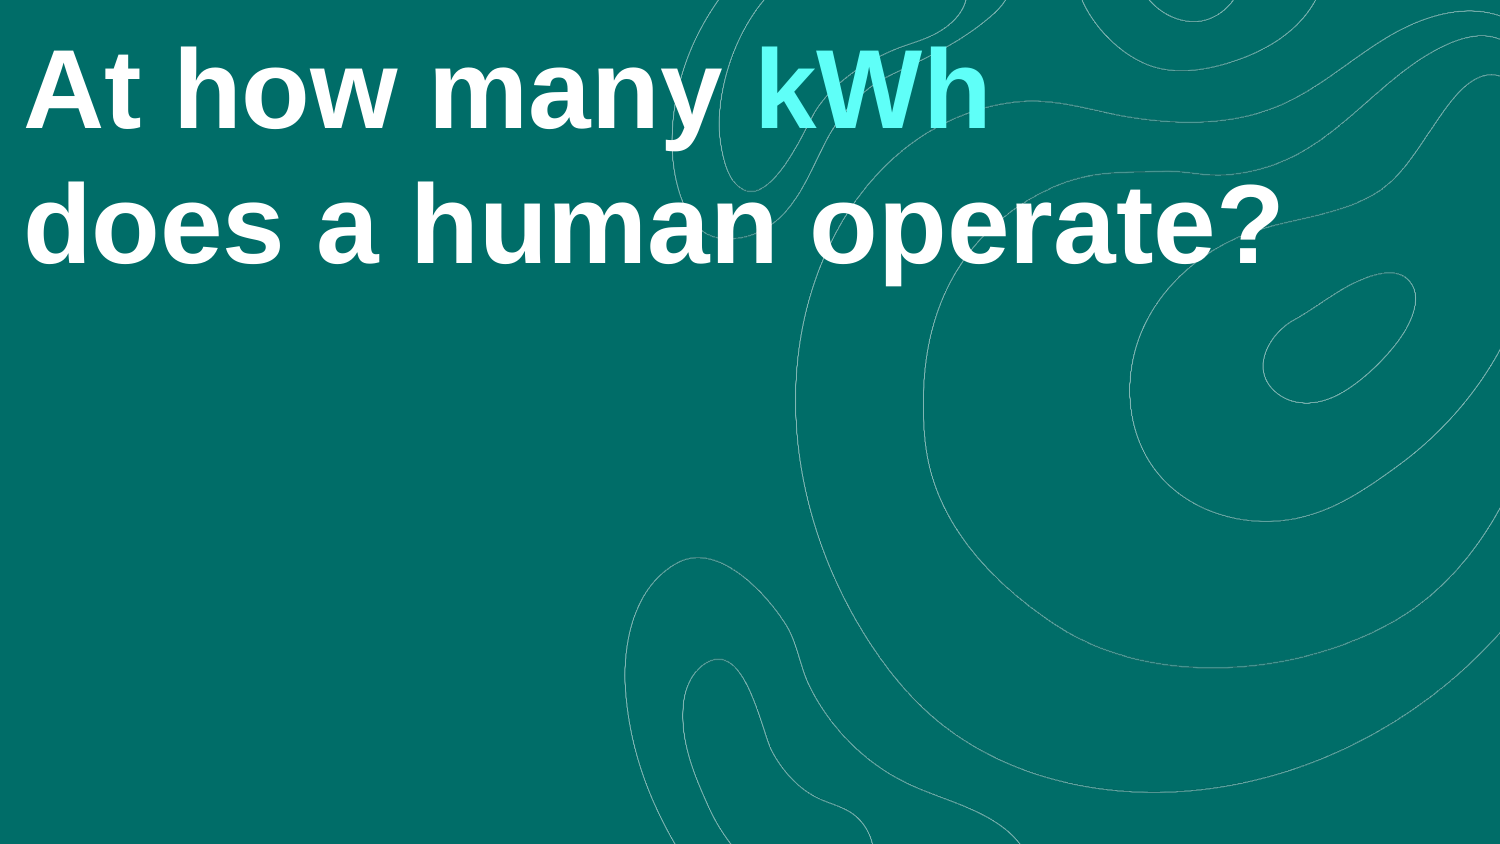

At how many kWh
does a human operate?